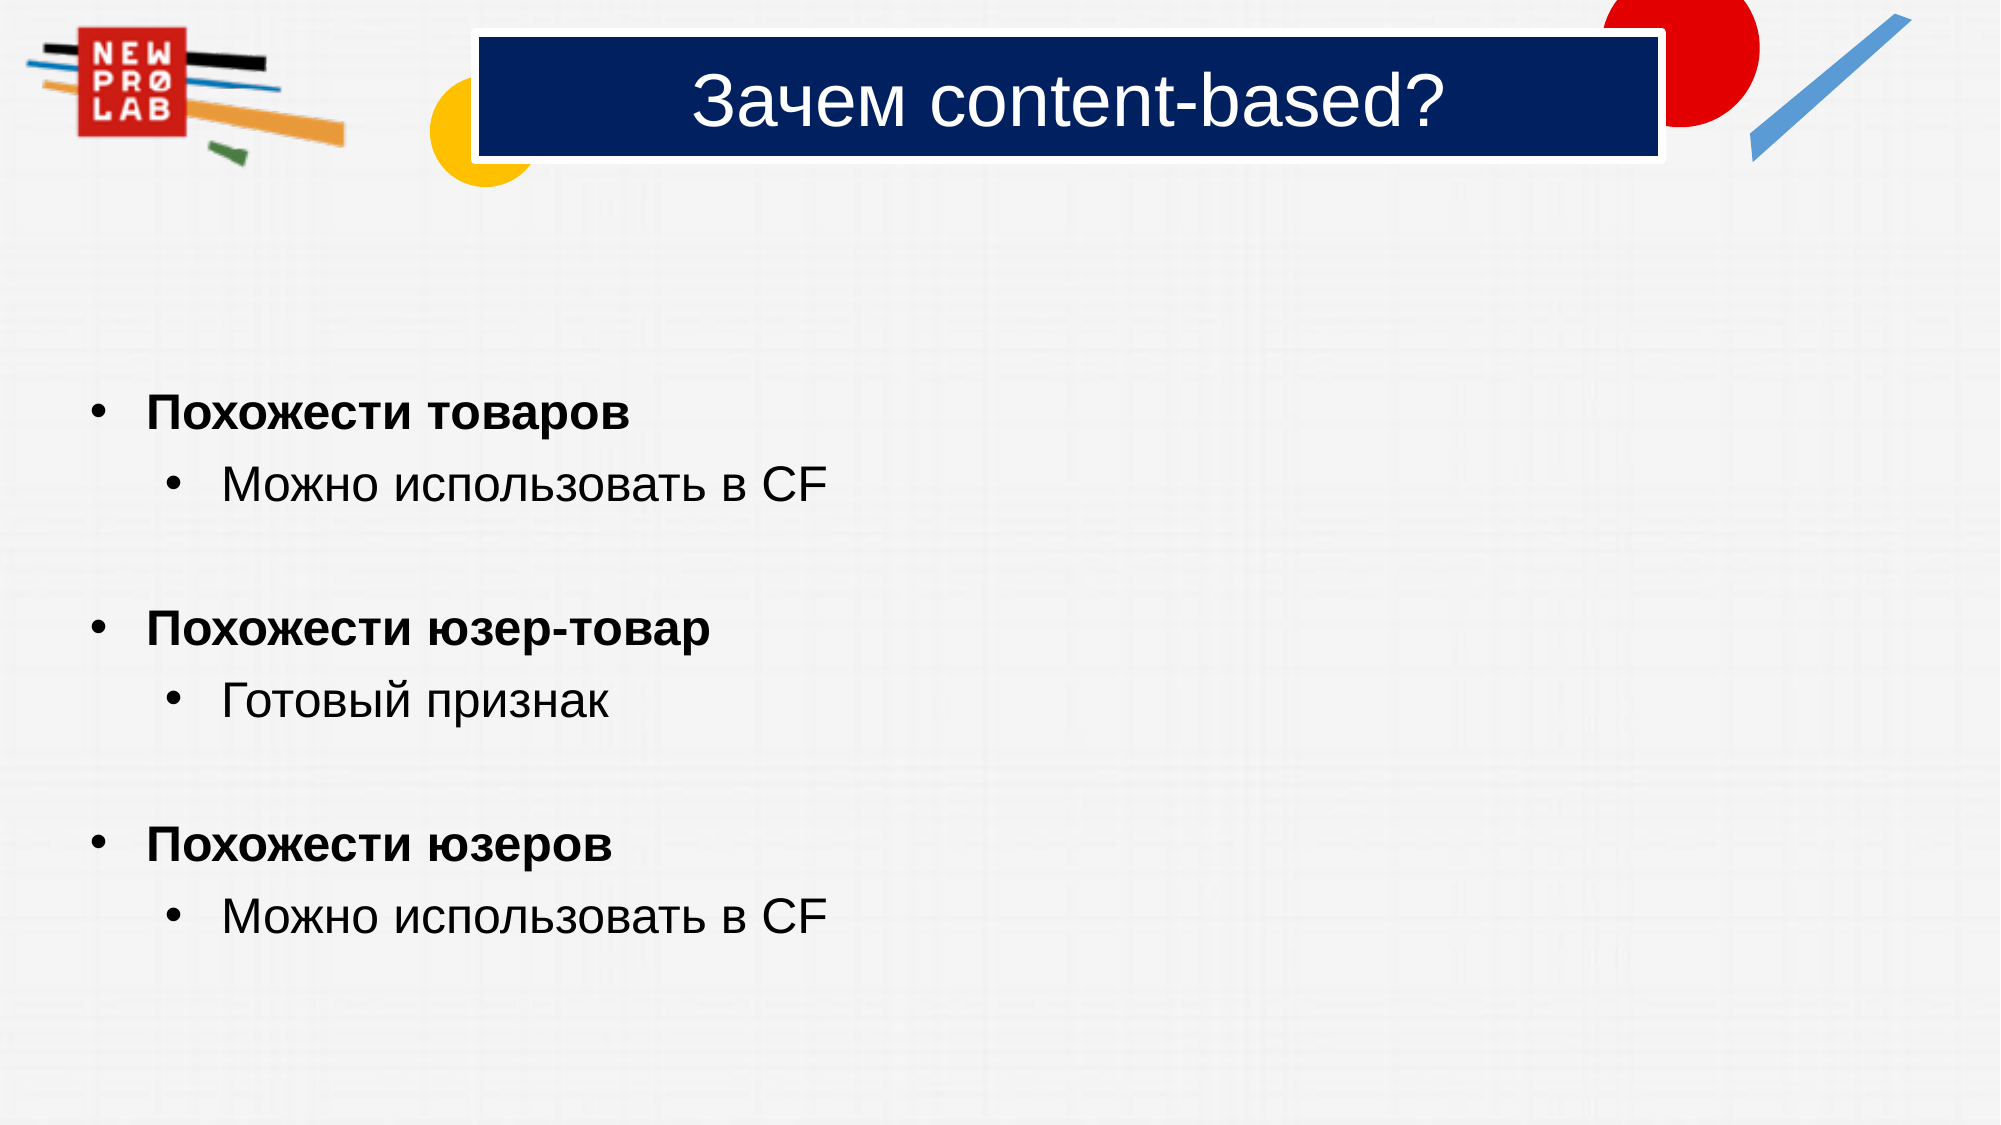

# Зачем content-based?
Похожести товаров
Можно использовать в CF

Похожести юзер-товар
Готовый признак

Похожести юзеров
Можно использовать в CF